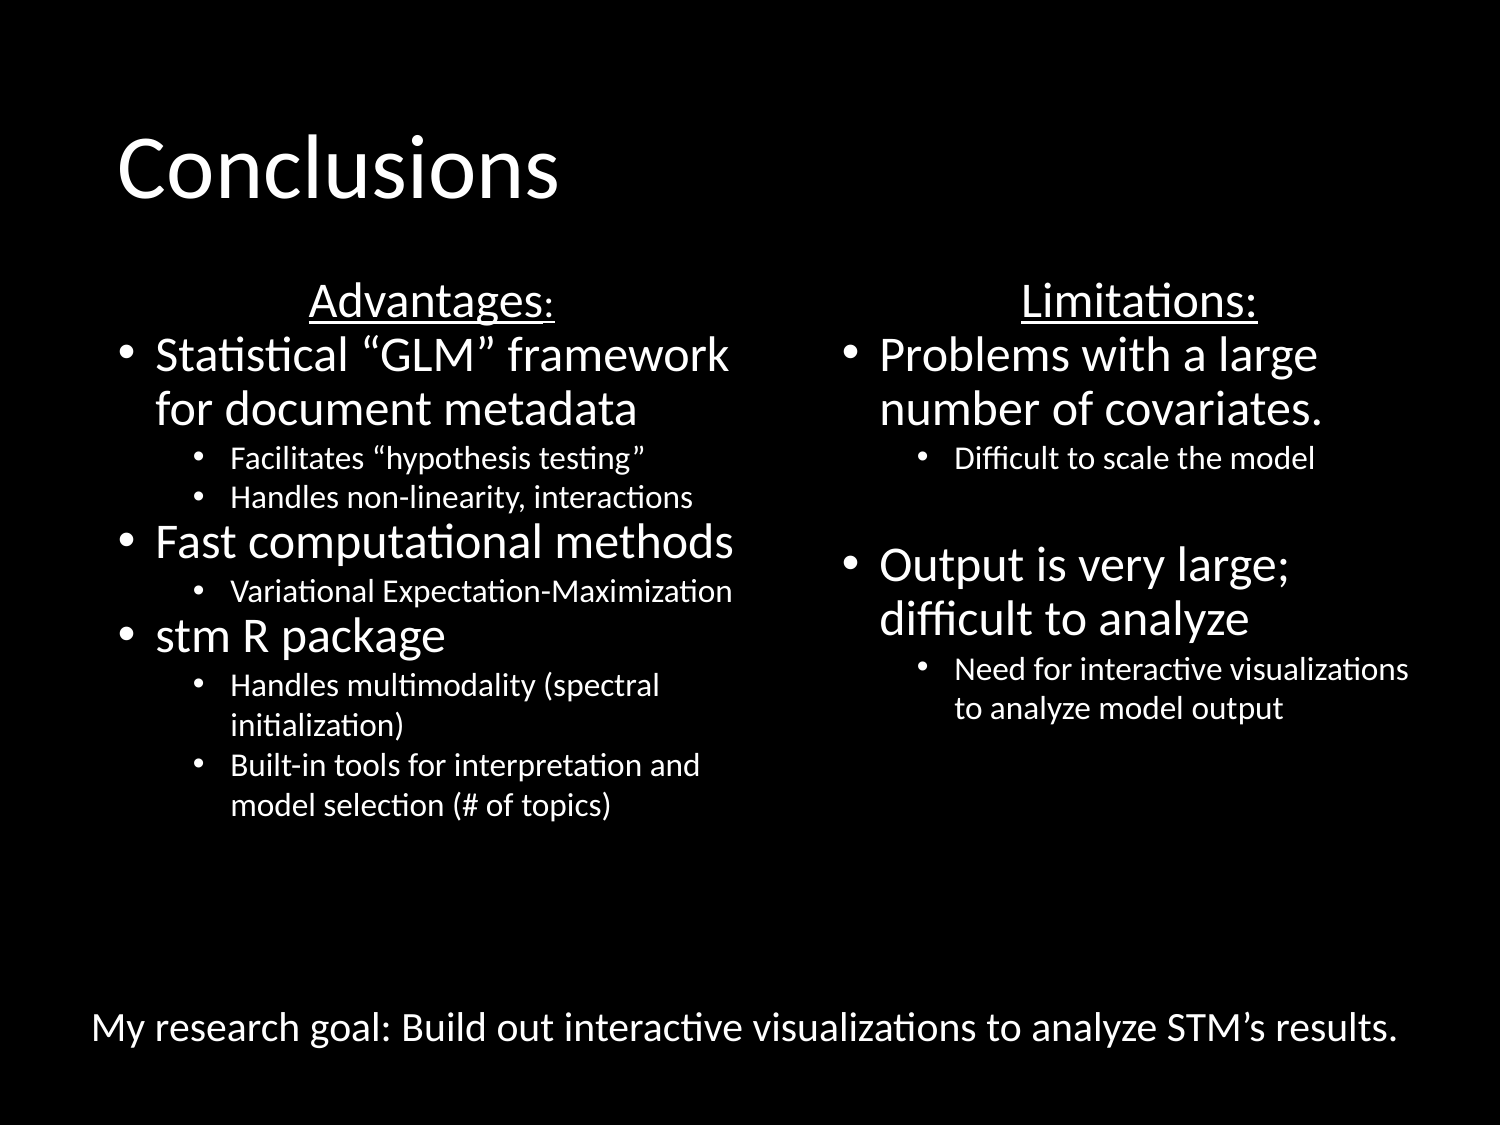

Conclusions
Advantages:
Statistical “GLM” framework for document metadata
Facilitates “hypothesis testing”
Handles non-linearity, interactions
Fast computational methods
Variational Expectation-Maximization
stm R package
Handles multimodality (spectral initialization)
Built-in tools for interpretation and model selection (# of topics)
Limitations:
Problems with a large number of covariates.
Difficult to scale the model

Output is very large; difficult to analyze
Need for interactive visualizations to analyze model output
My research goal: Build out interactive visualizations to analyze STM’s results.